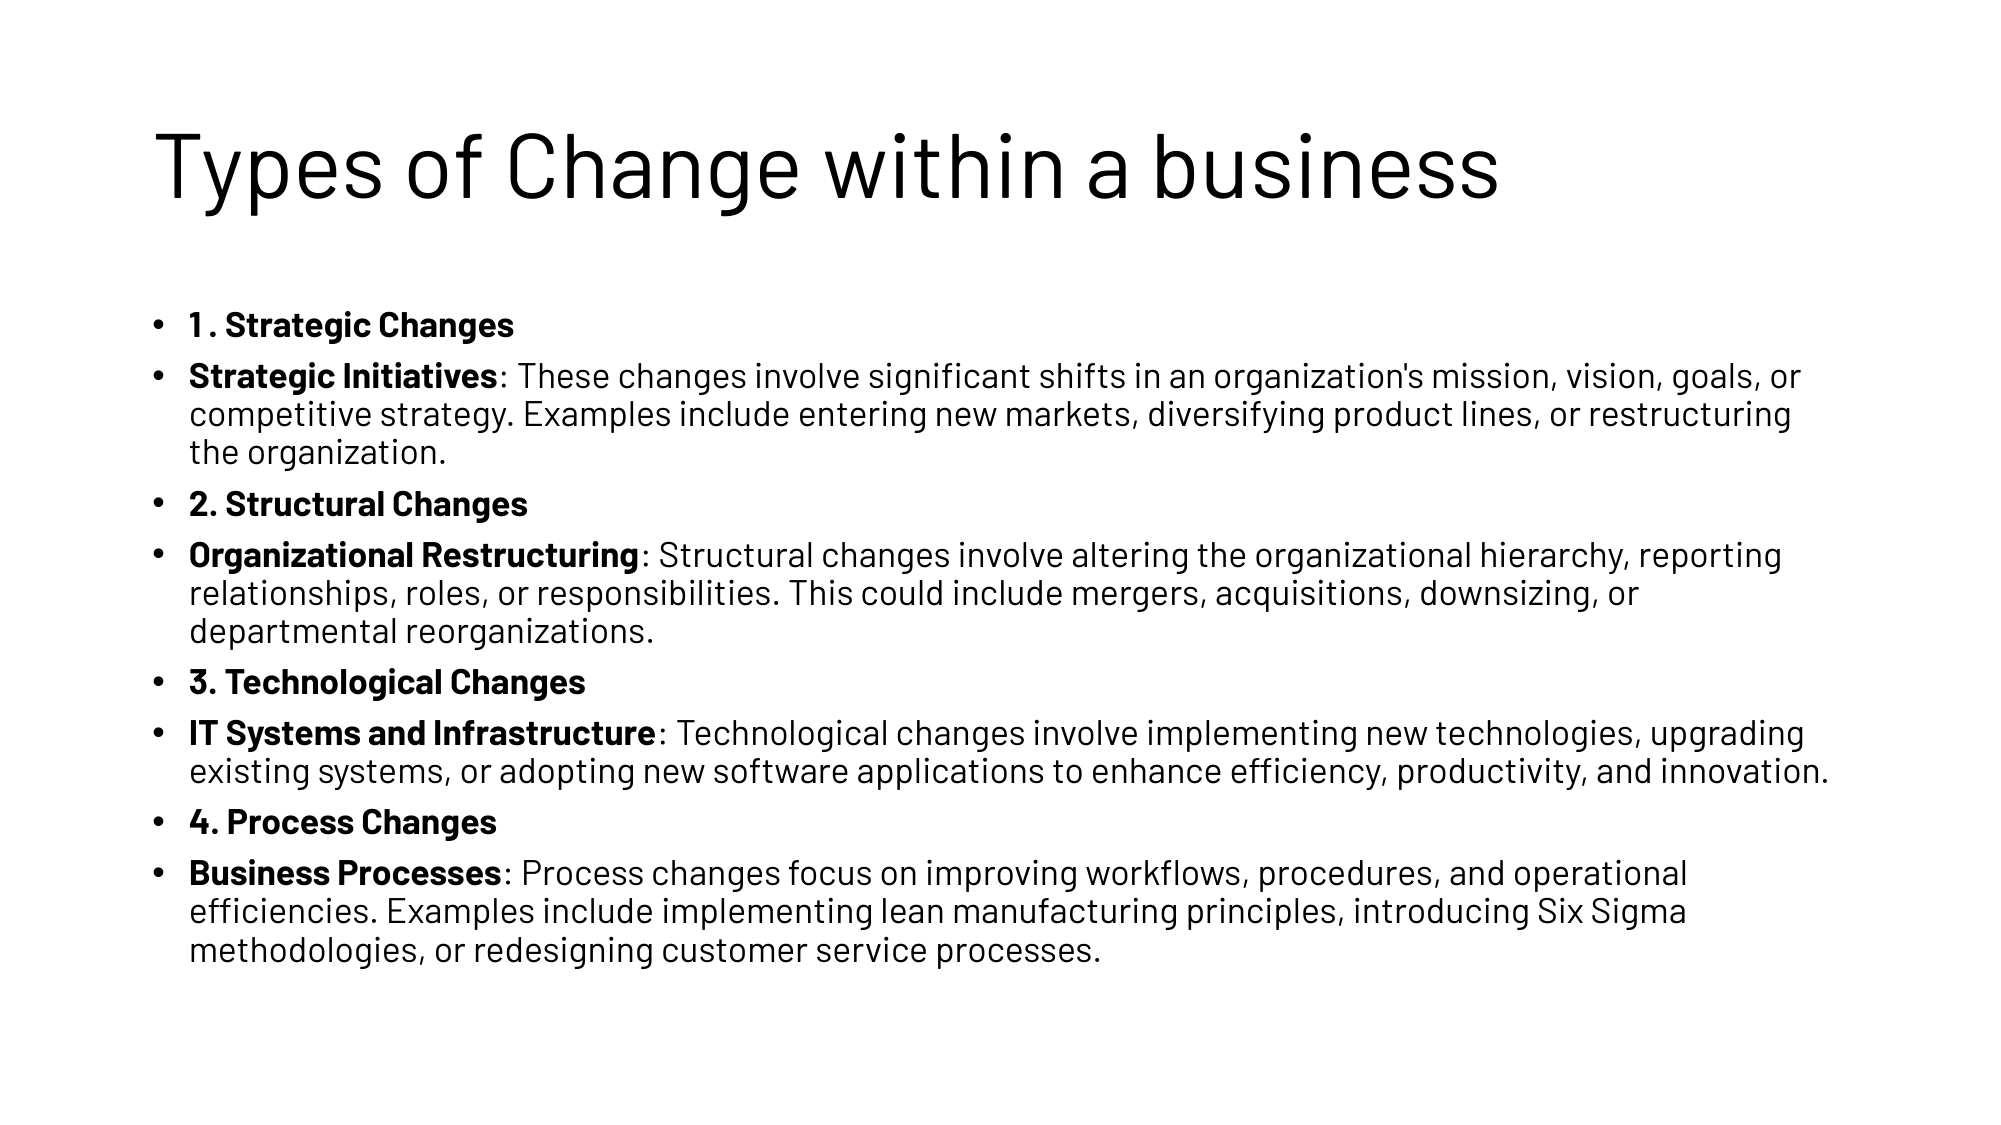

# Types of Change within a business
1 . Strategic Changes
Strategic Initiatives: These changes involve significant shifts in an organization's mission, vision, goals, or competitive strategy. Examples include entering new markets, diversifying product lines, or restructuring the organization.
2. Structural Changes
Organizational Restructuring: Structural changes involve altering the organizational hierarchy, reporting relationships, roles, or responsibilities. This could include mergers, acquisitions, downsizing, or departmental reorganizations.
3. Technological Changes
IT Systems and Infrastructure: Technological changes involve implementing new technologies, upgrading existing systems, or adopting new software applications to enhance efficiency, productivity, and innovation.
4. Process Changes
Business Processes: Process changes focus on improving workflows, procedures, and operational efficiencies. Examples include implementing lean manufacturing principles, introducing Six Sigma methodologies, or redesigning customer service processes.